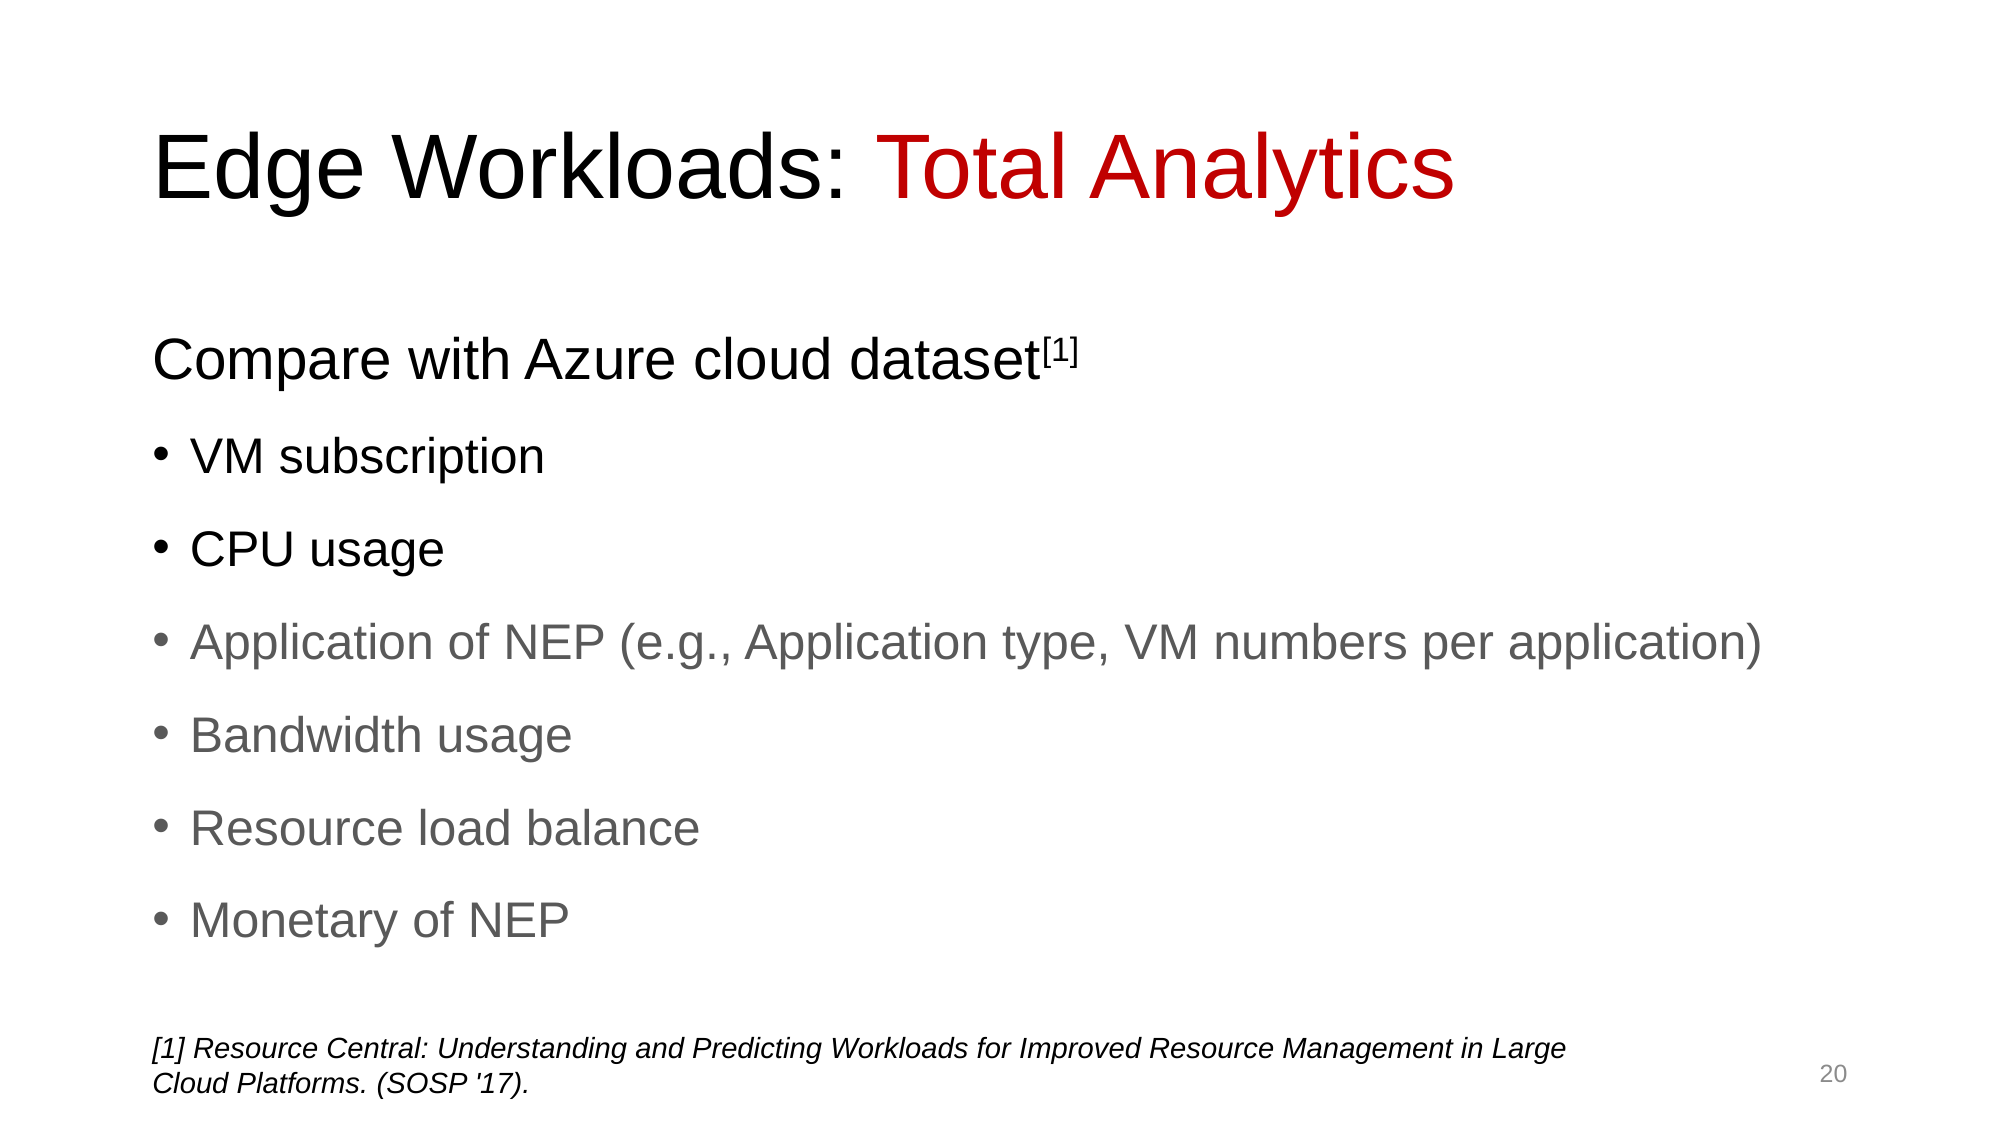

# Edge Workloads: Total Analytics
Compare with Azure cloud dataset[1]
VM subscription
CPU usage
Application of NEP (e.g., Application type, VM numbers per application)
Bandwidth usage
Resource load balance
Monetary of NEP

[1] Resource Central: Understanding and Predicting Workloads for Improved Resource Management in Large Cloud Platforms. (SOSP '17).
20